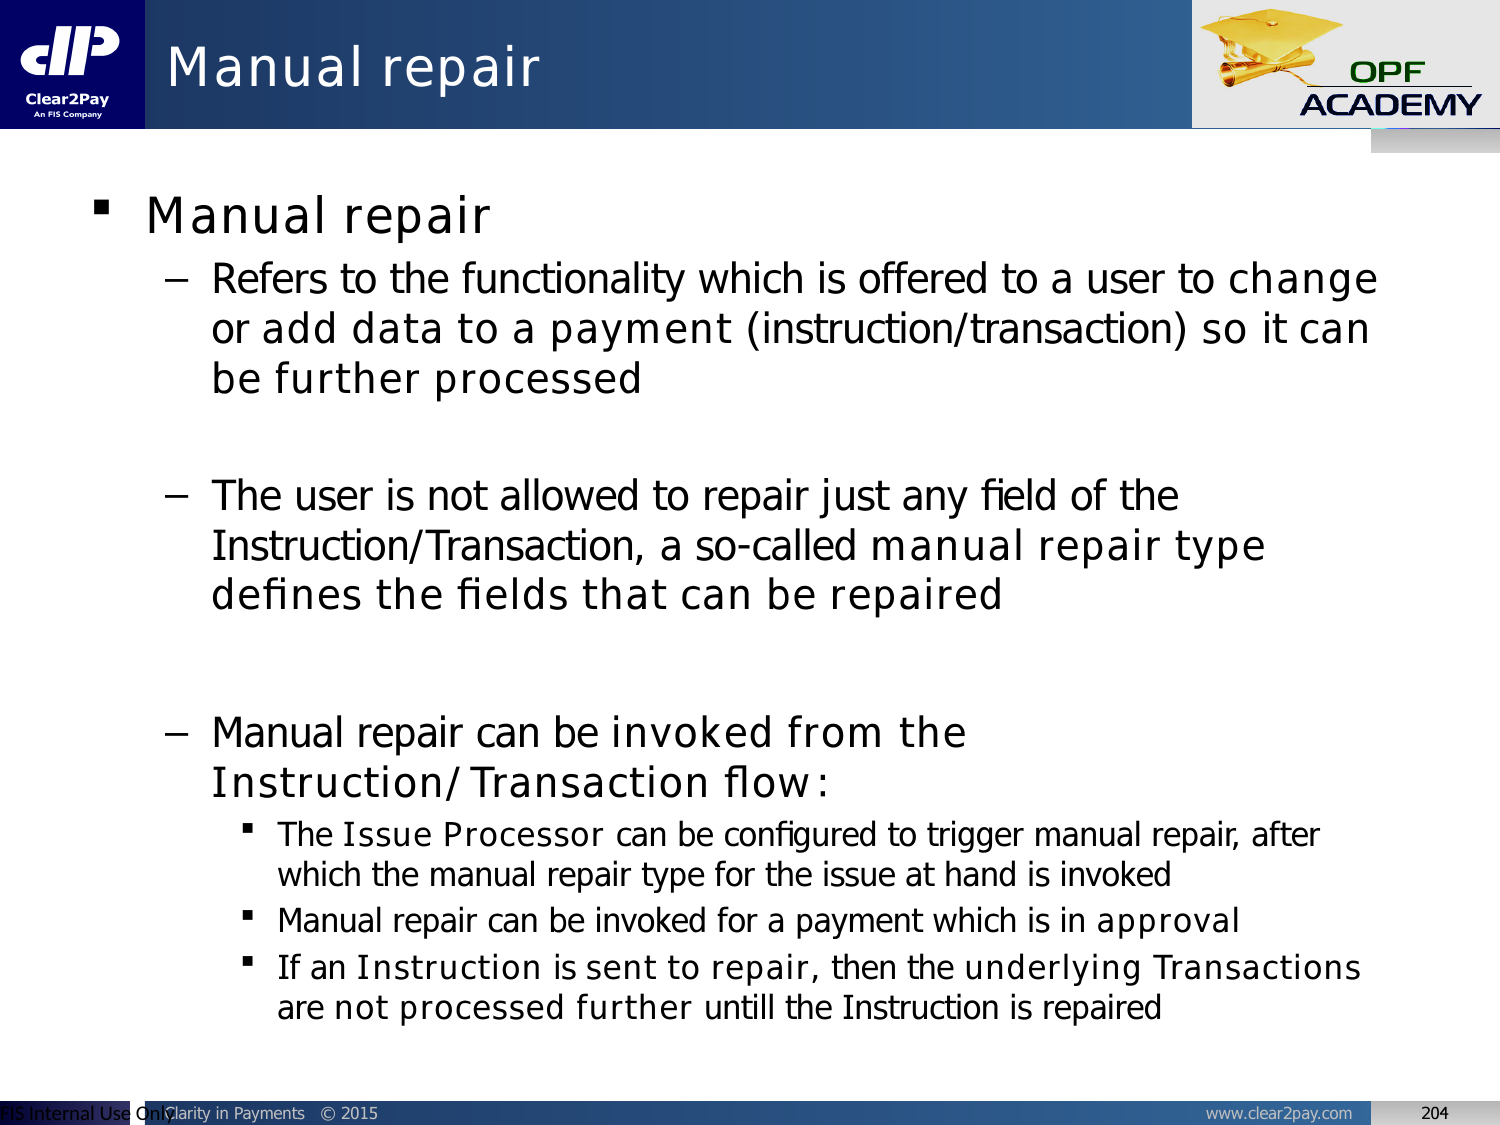

# Manual repair
Manual repair
Refers to the functionality which is offered to a user to change or add data to a payment (instruction/transaction) so it can be further processed

The user is not allowed to repair just any field of the Instruction/Transaction, a so-called manual repair type defines the fields that can be repaired

Manual repair can be invoked from the Instruction/Transaction flow:
The Issue Processor can be configured to trigger manual repair, after which the manual repair type for the issue at hand is invoked
Manual repair can be invoked for a payment which is in approval
If an Instruction is sent to repair, then the underlying Transactions are not processed further untill the Instruction is repaired